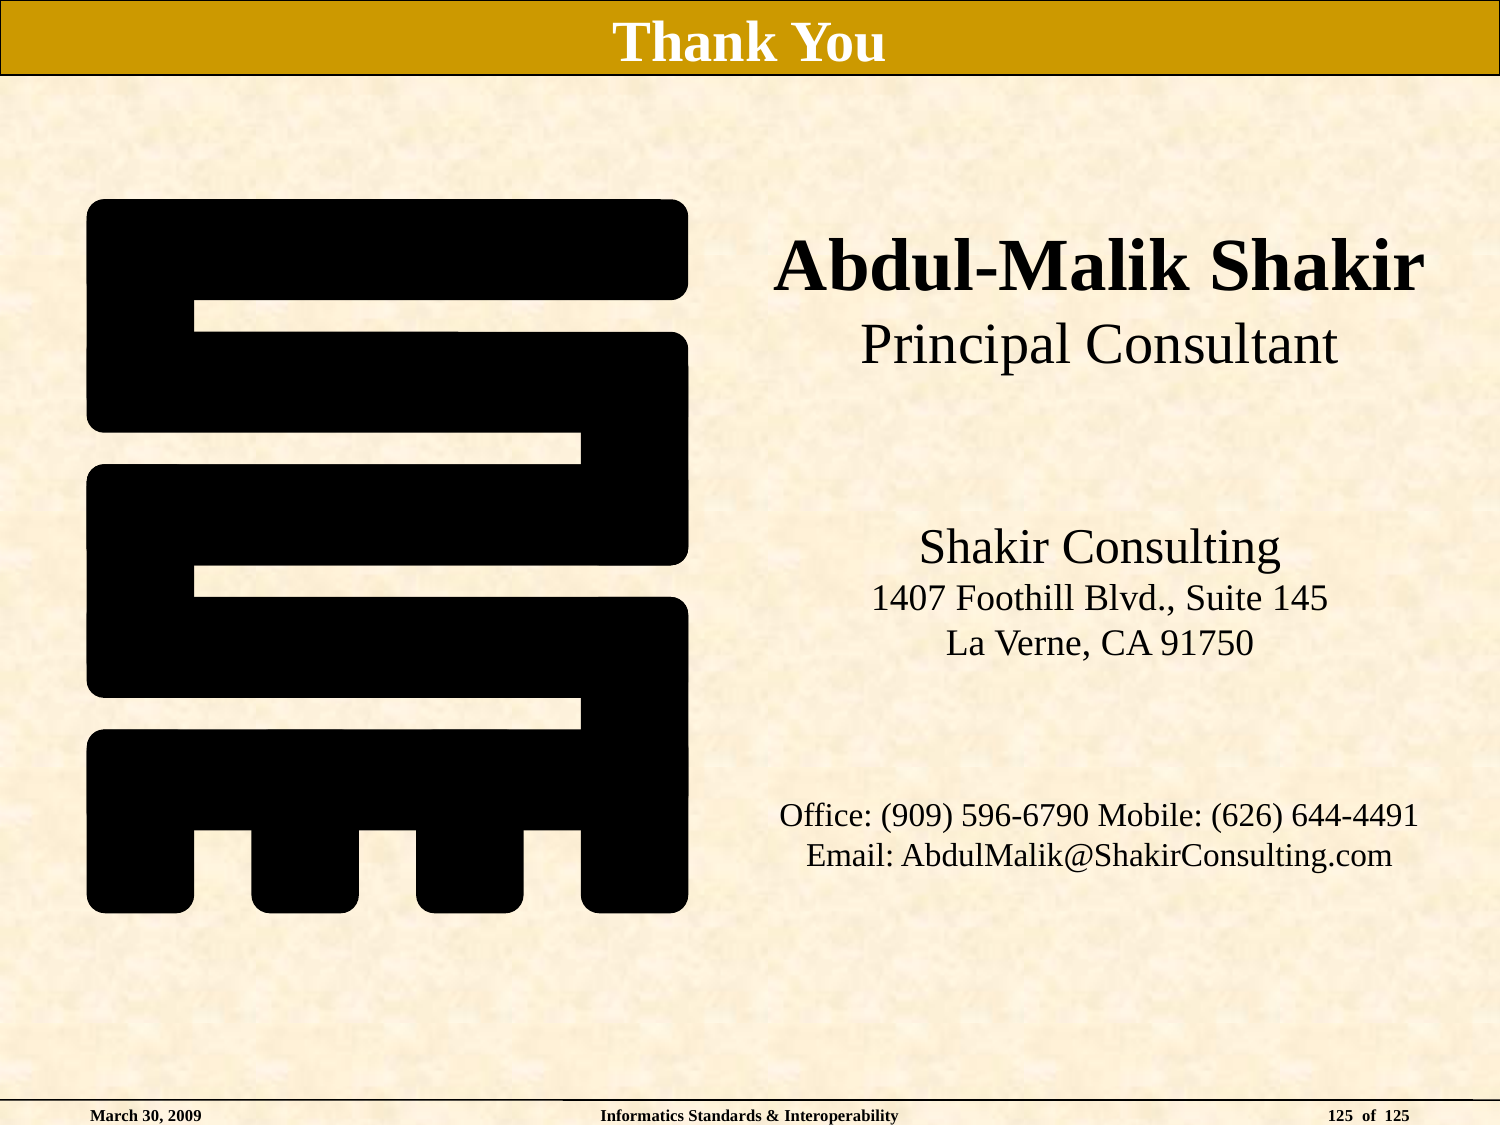

# Thank You
Abdul-Malik Shakir
Principal Consultant

Shakir Consulting
1407 Foothill Blvd., Suite 145
La Verne, CA 91750

Office: (909) 596-6790 Mobile: (626) 644-4491
Email: AbdulMalik@ShakirConsulting.com

March 30, 2009
Informatics Standards & Interoperability
125  of  125